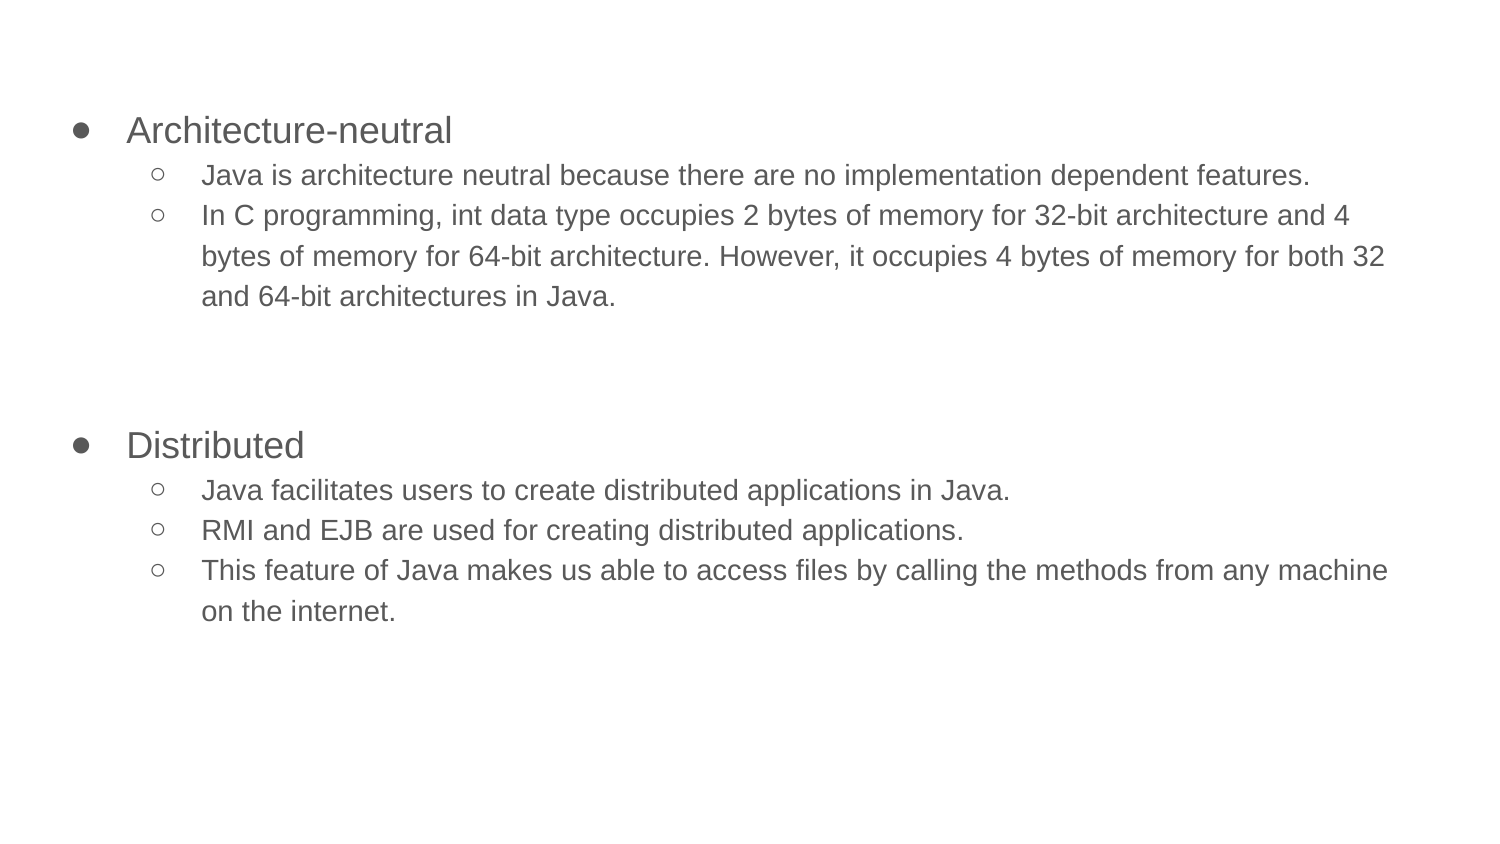

Architecture-neutral
Java is architecture neutral because there are no implementation dependent features.
In C programming, int data type occupies 2 bytes of memory for 32-bit architecture and 4 bytes of memory for 64-bit architecture. However, it occupies 4 bytes of memory for both 32 and 64-bit architectures in Java.

Distributed
Java facilitates users to create distributed applications in Java.
RMI and EJB are used for creating distributed applications.
This feature of Java makes us able to access files by calling the methods from any machine on the internet.